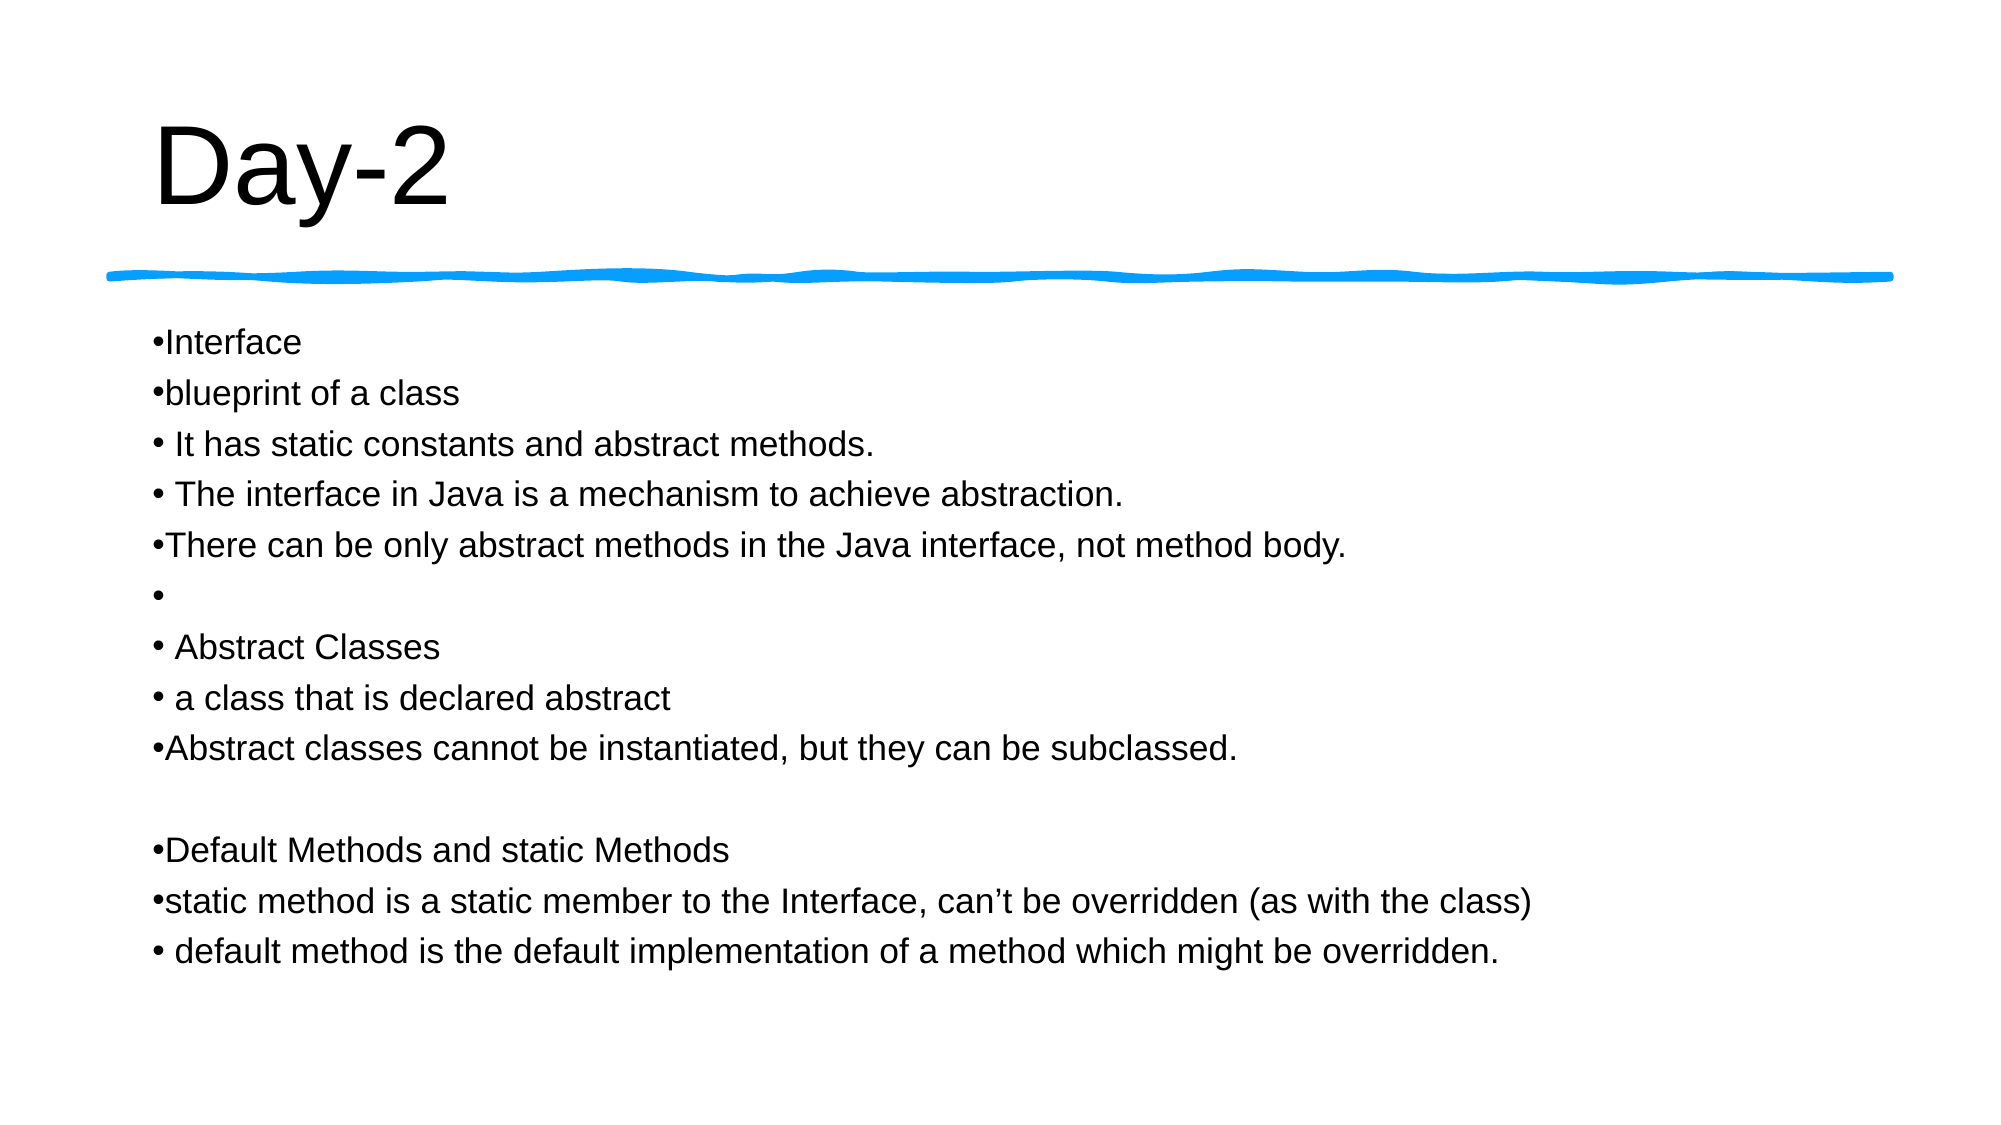

# Day-2

Interface​
blueprint of a class​
 It has static constants and abstract methods.​
 The interface in Java is a mechanism to achieve abstraction. ​
There can be only abstract methods in the Java interface, not method body.​
​
 Abstract Classes​
 a class that is declared abstract​
Abstract classes cannot be instantiated, but they can be subclassed.​

Default Methods and static Methods ​
static method is a static member to the Interface, can’t be overridden (as with the class)​
 default method is the default implementation of a method which might be overridden.​